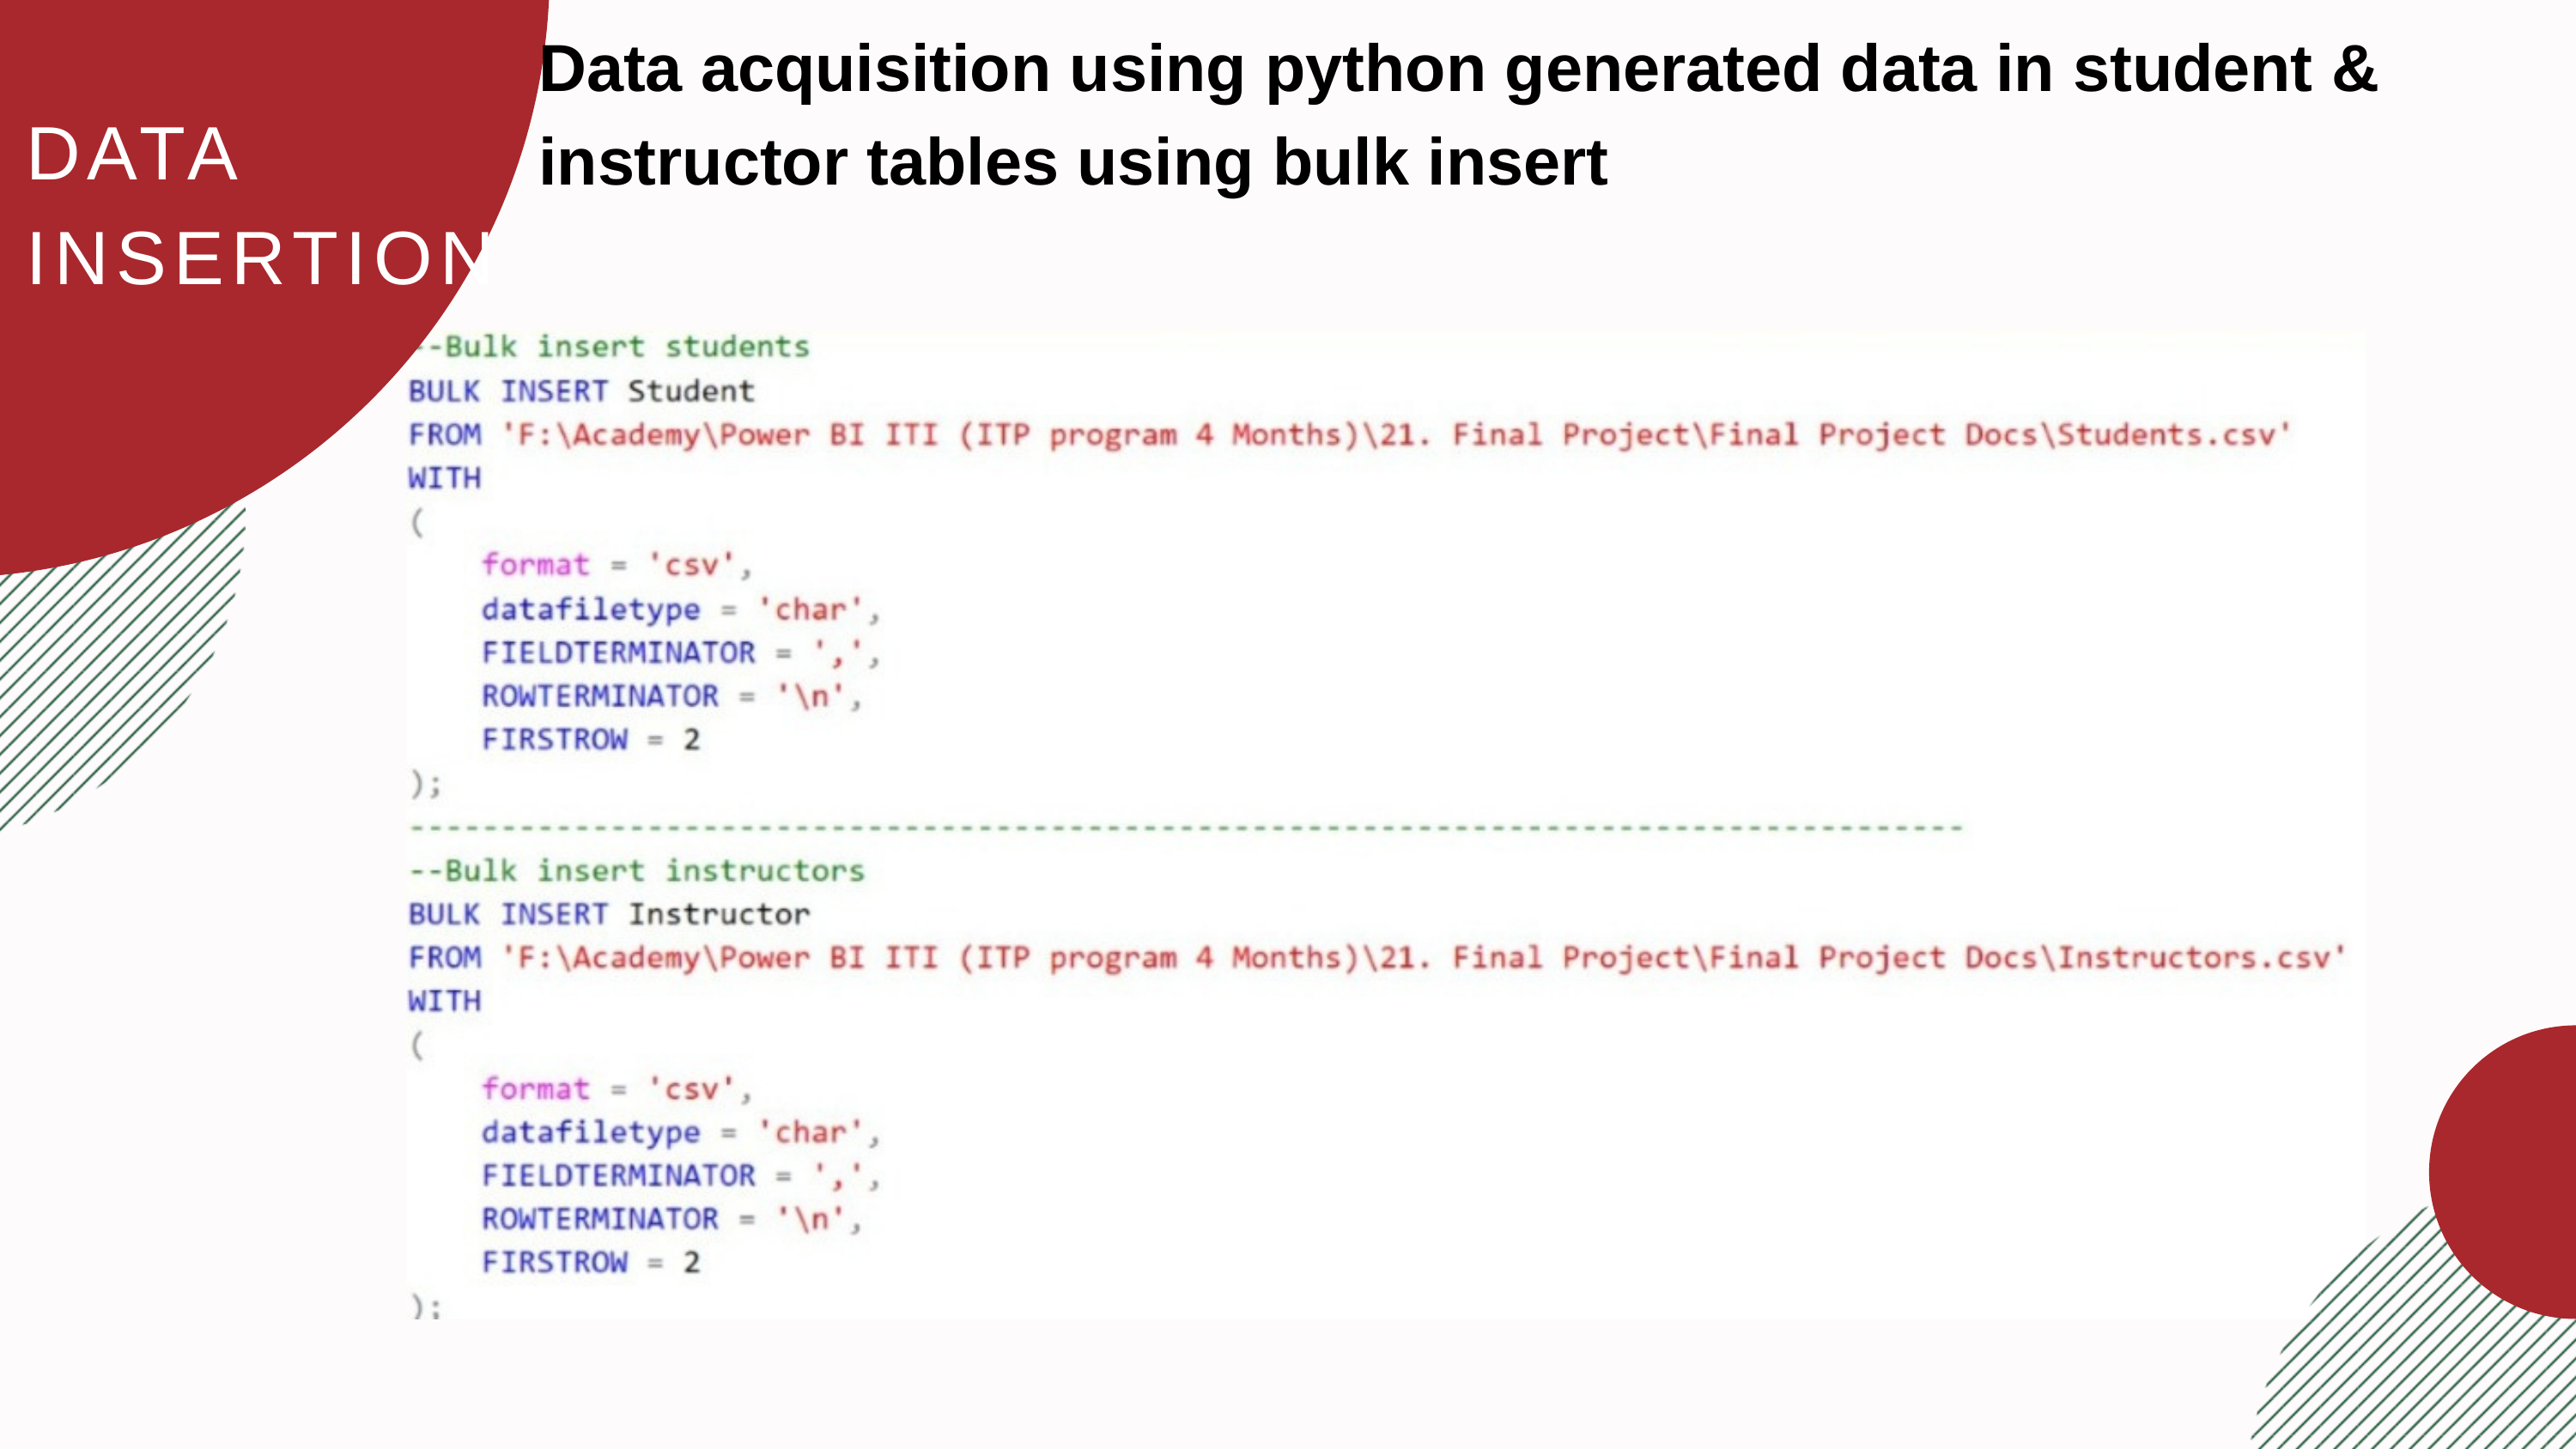

Data acquisition using python generated data in student & instructor tables using bulk insert
DATA
INSERTION